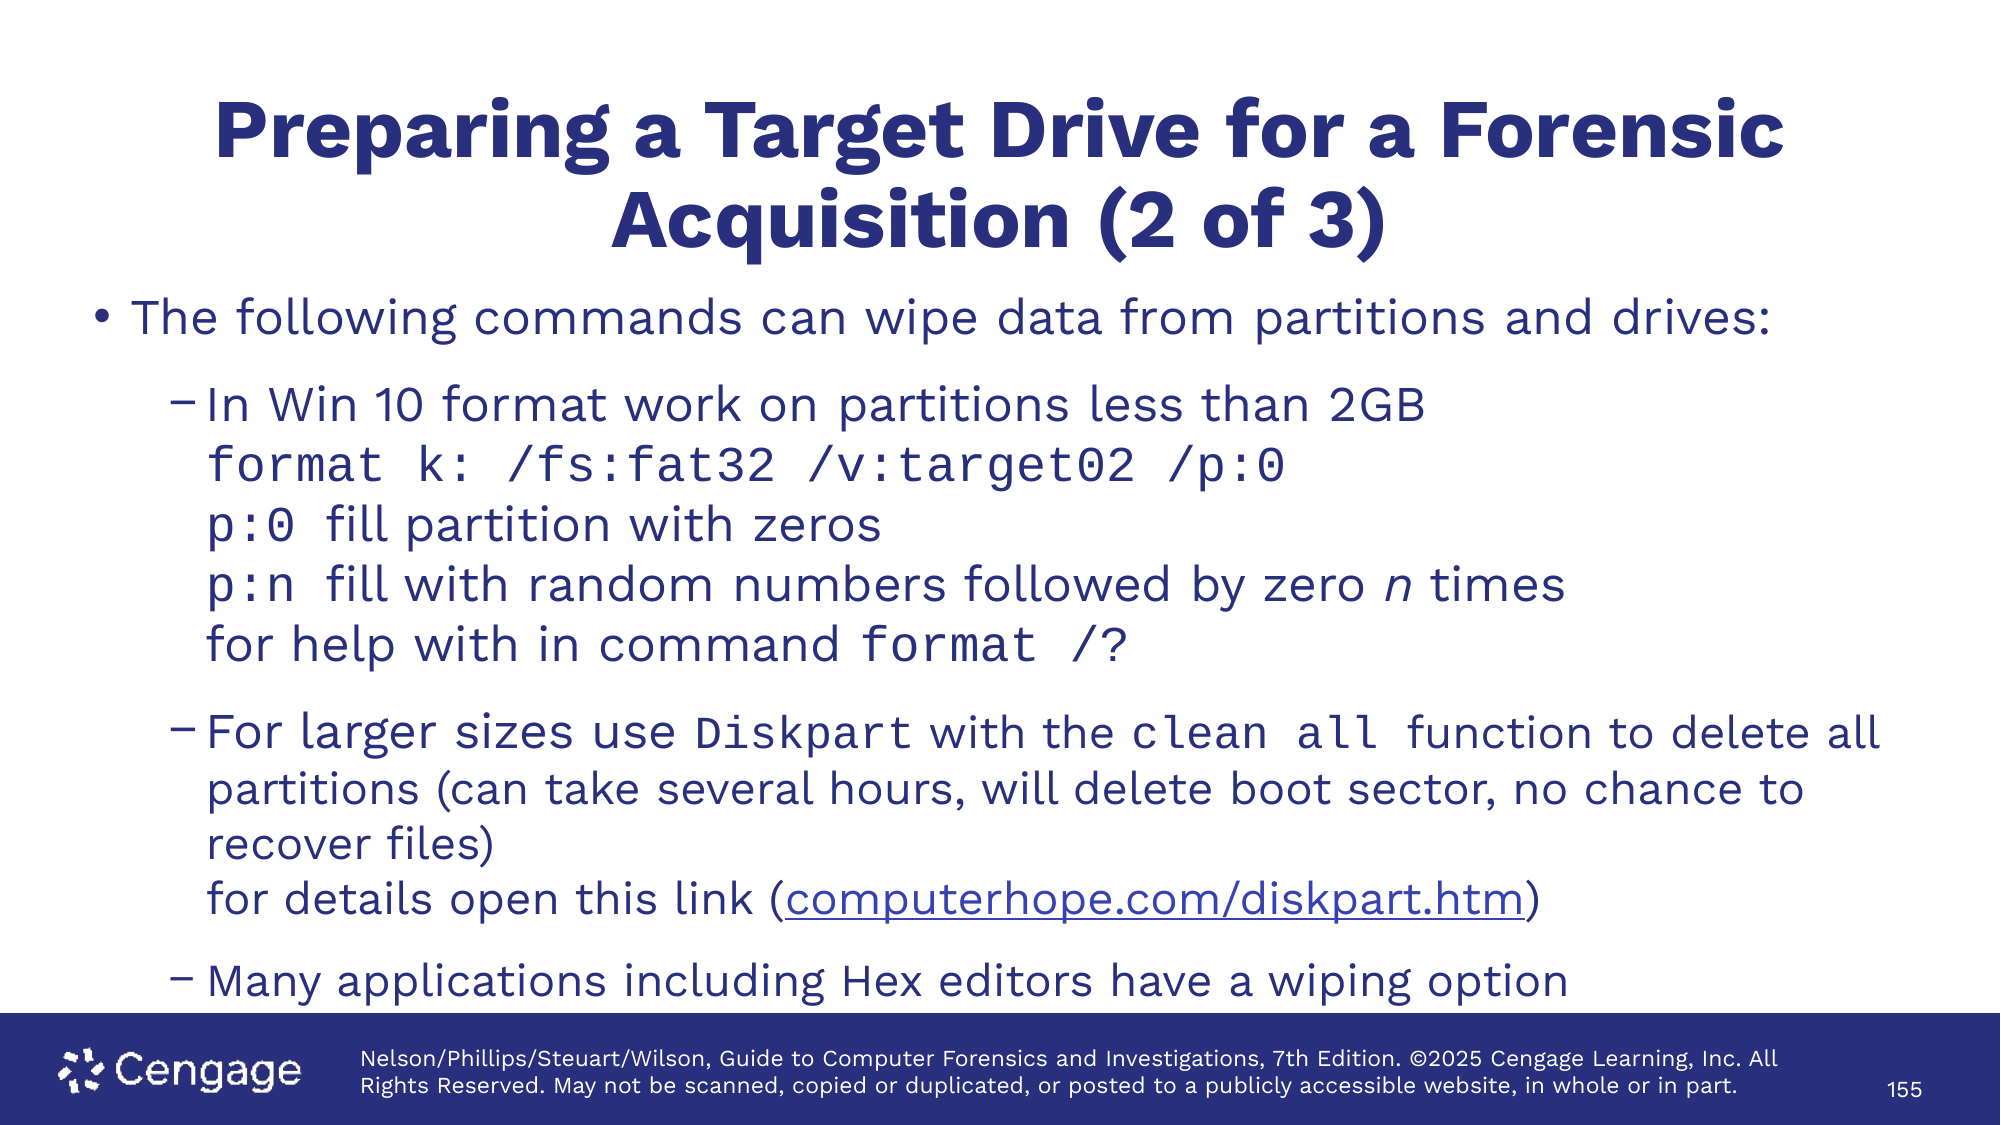

# Preparing a Target Drive for a Forensic Acquisition (2 of 3)
The following commands can wipe data from partitions and drives:
In Win 10 format work on partitions less than 2GB
format k: /fs:fat32 /v:target02 /p:0
p:0 fill partition with zeros
p:n fill with random numbers followed by zero n times
for help with in command format /?
For larger sizes use Diskpart with the clean all function to delete all partitions (can take several hours, will delete boot sector, no chance to recover files)
for details open this link (computerhope.com/diskpart.htm)
Many applications including Hex editors have a wiping option